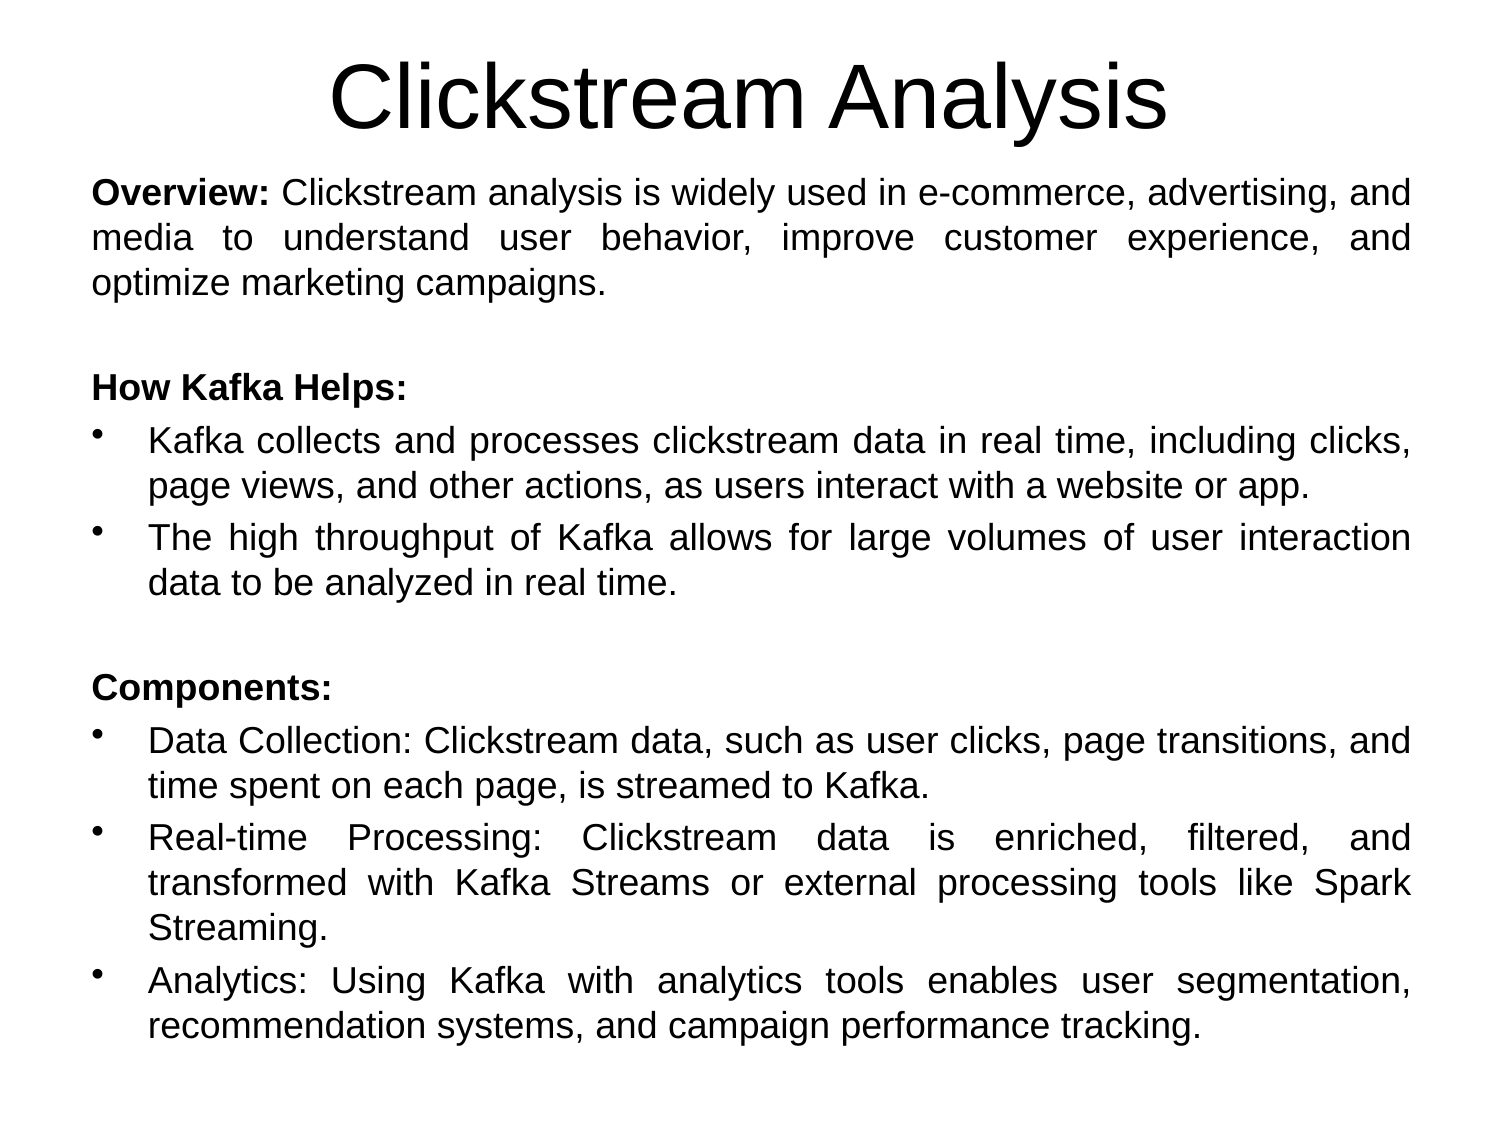

# Clickstream Analysis
Overview: Clickstream analysis is widely used in e-commerce, advertising, and media to understand user behavior, improve customer experience, and optimize marketing campaigns.

How Kafka Helps:
Kafka collects and processes clickstream data in real time, including clicks, page views, and other actions, as users interact with a website or app.
The high throughput of Kafka allows for large volumes of user interaction data to be analyzed in real time.

Components:
Data Collection: Clickstream data, such as user clicks, page transitions, and time spent on each page, is streamed to Kafka.
Real-time Processing: Clickstream data is enriched, filtered, and transformed with Kafka Streams or external processing tools like Spark Streaming.
Analytics: Using Kafka with analytics tools enables user segmentation, recommendation systems, and campaign performance tracking.